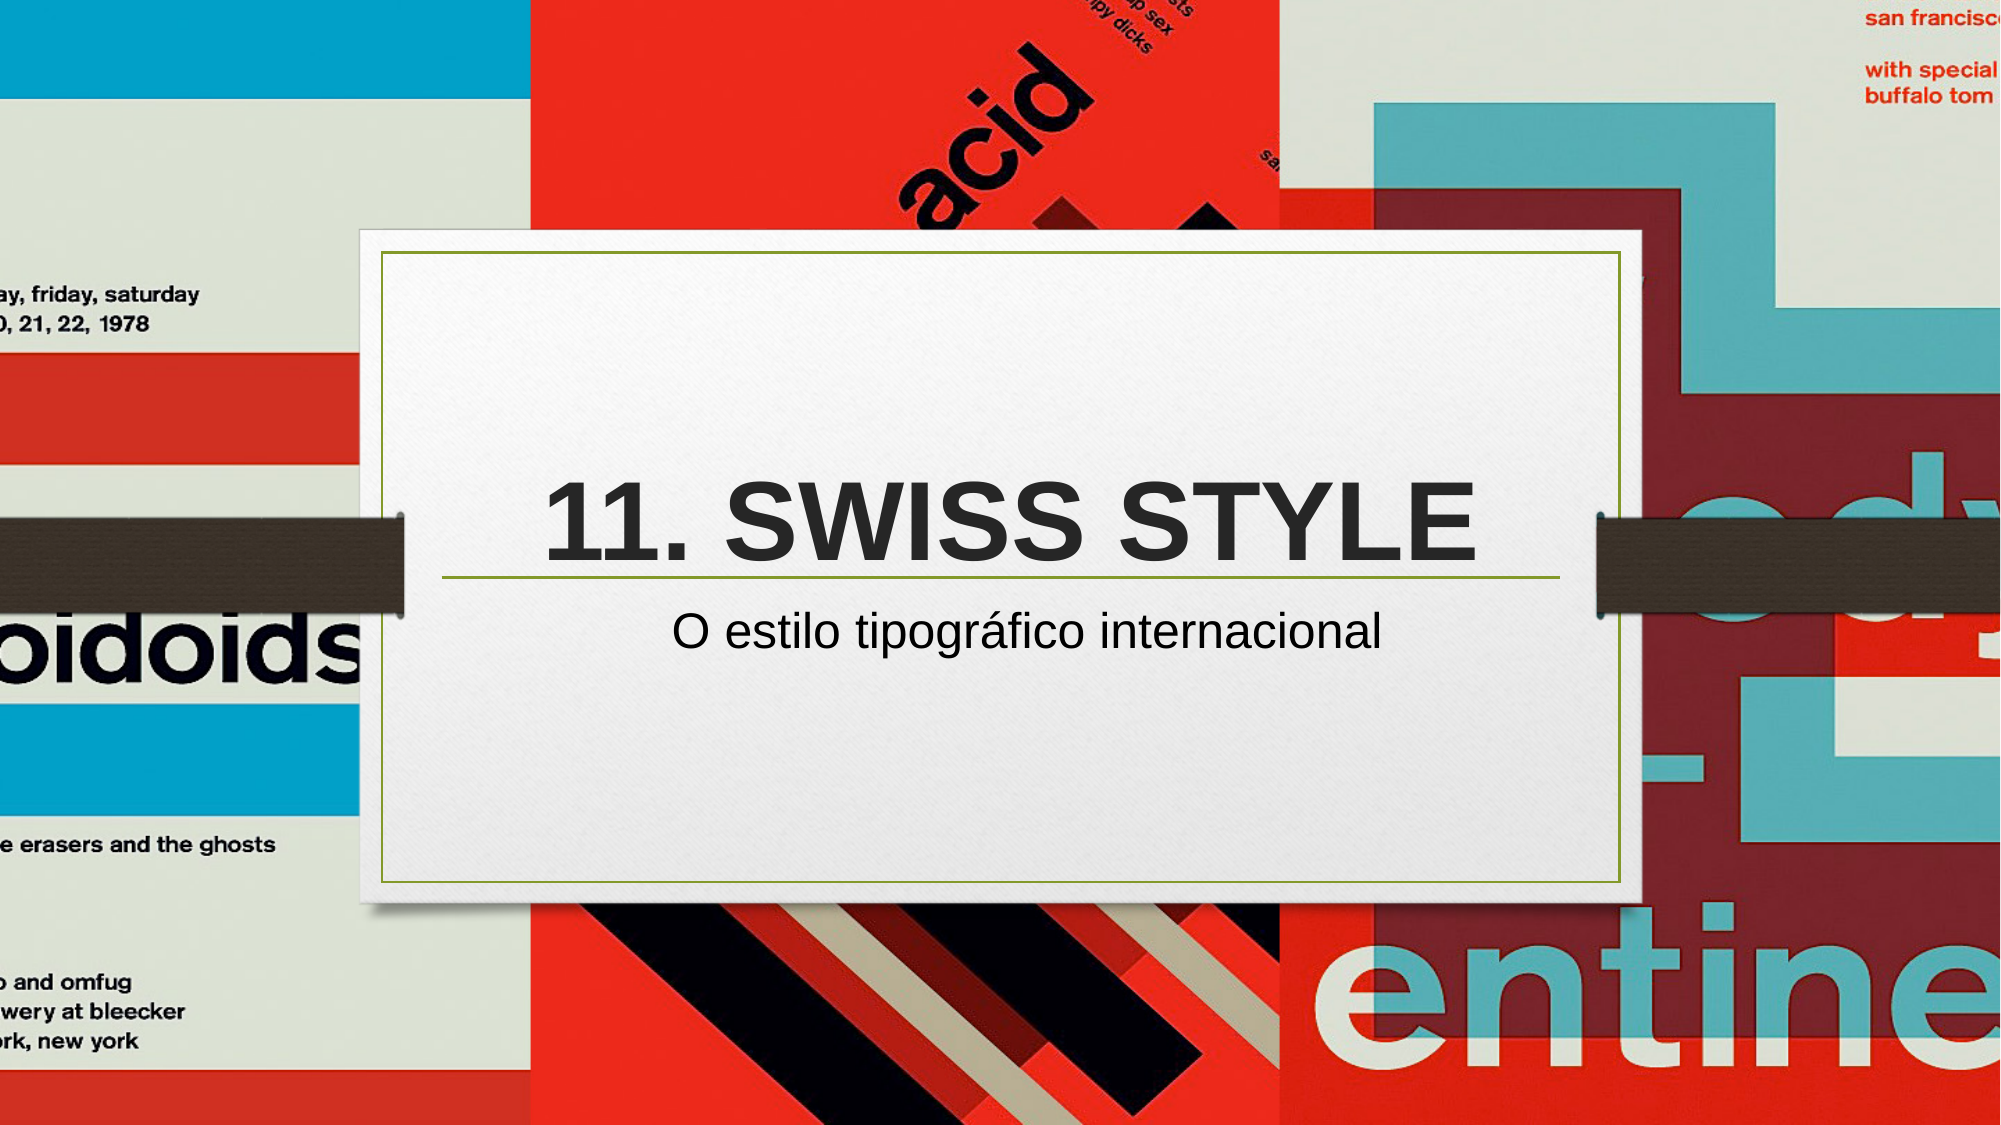

# 11. SWISS STYLE
O estilo tipográfico internacional